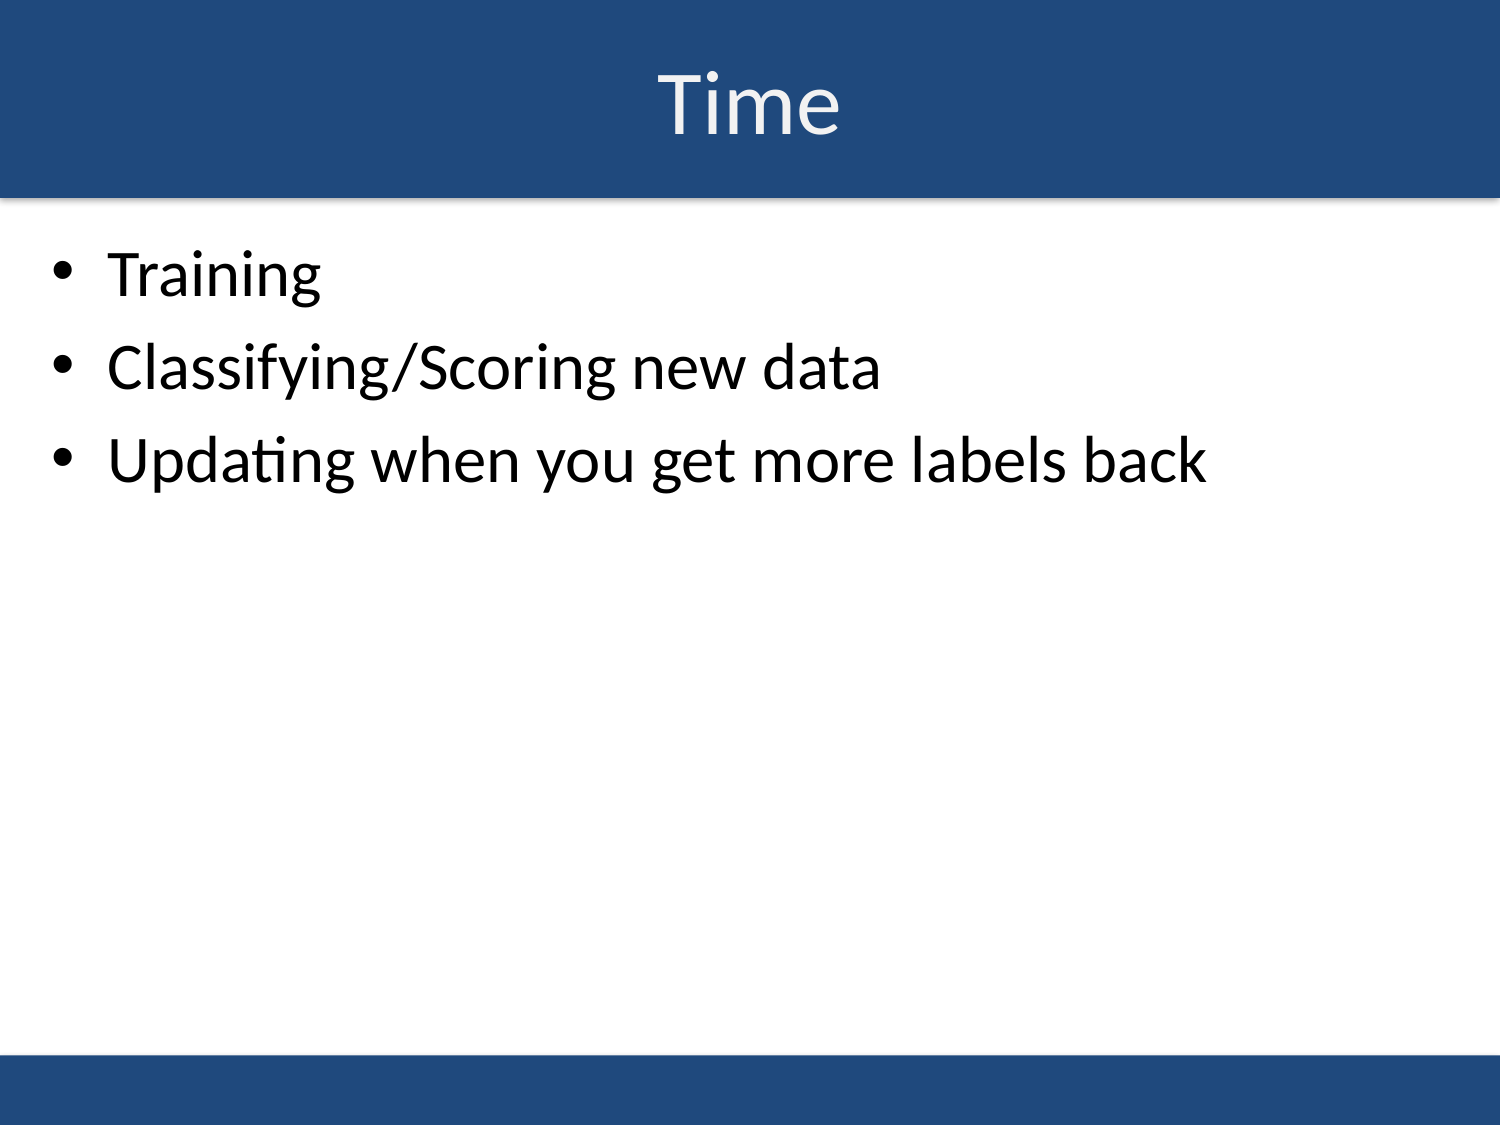

# Time
Training
Classifying/Scoring new data
Updating when you get more labels back